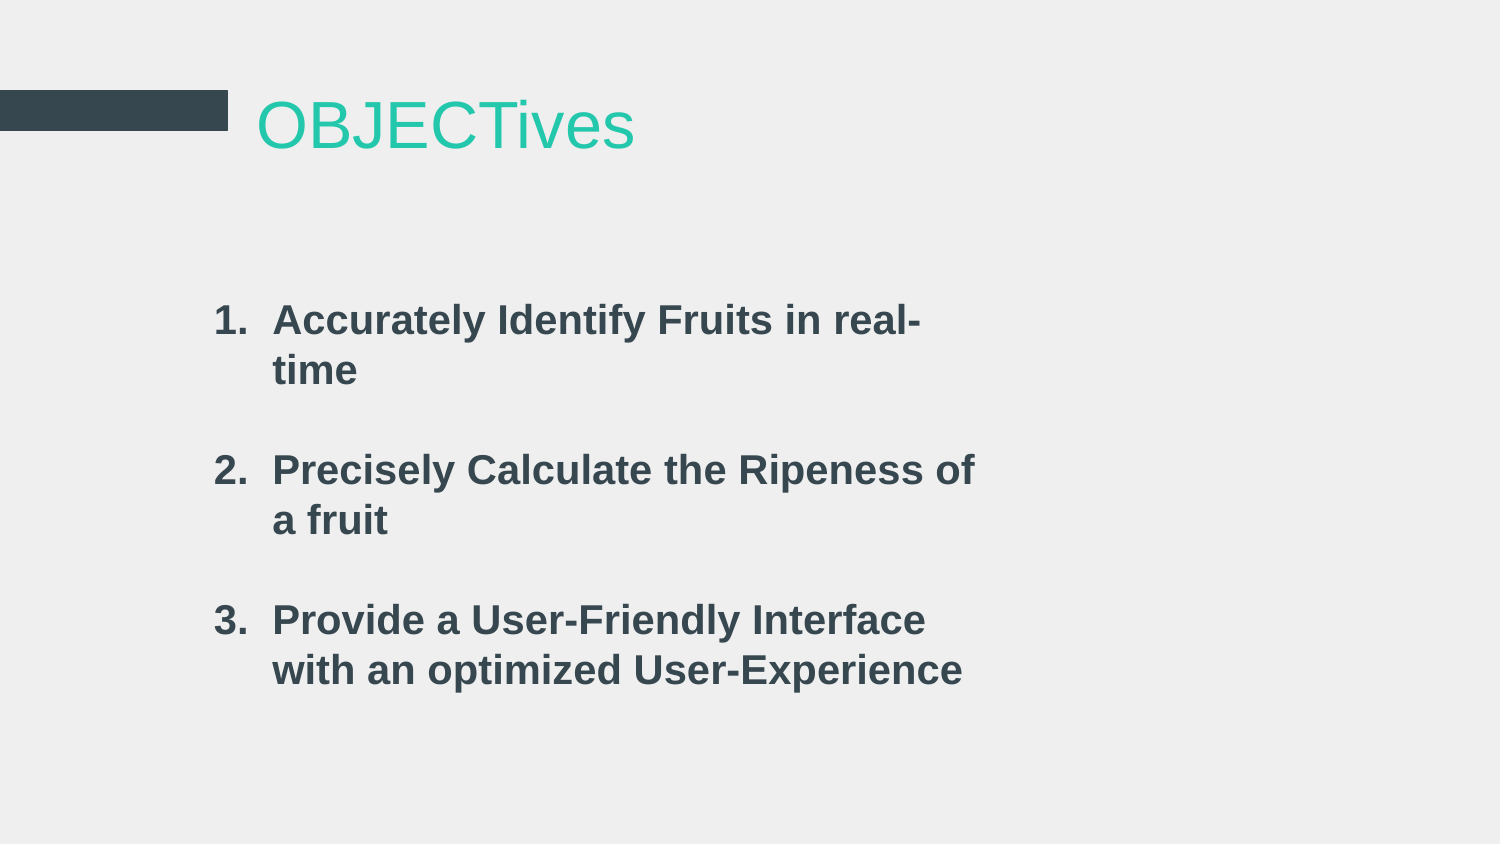

# OBJECTives

Accurately Identify Fruits in real-time
Precisely Calculate the Ripeness of a fruit
Provide a User-Friendly Interface with an optimized User-Experience